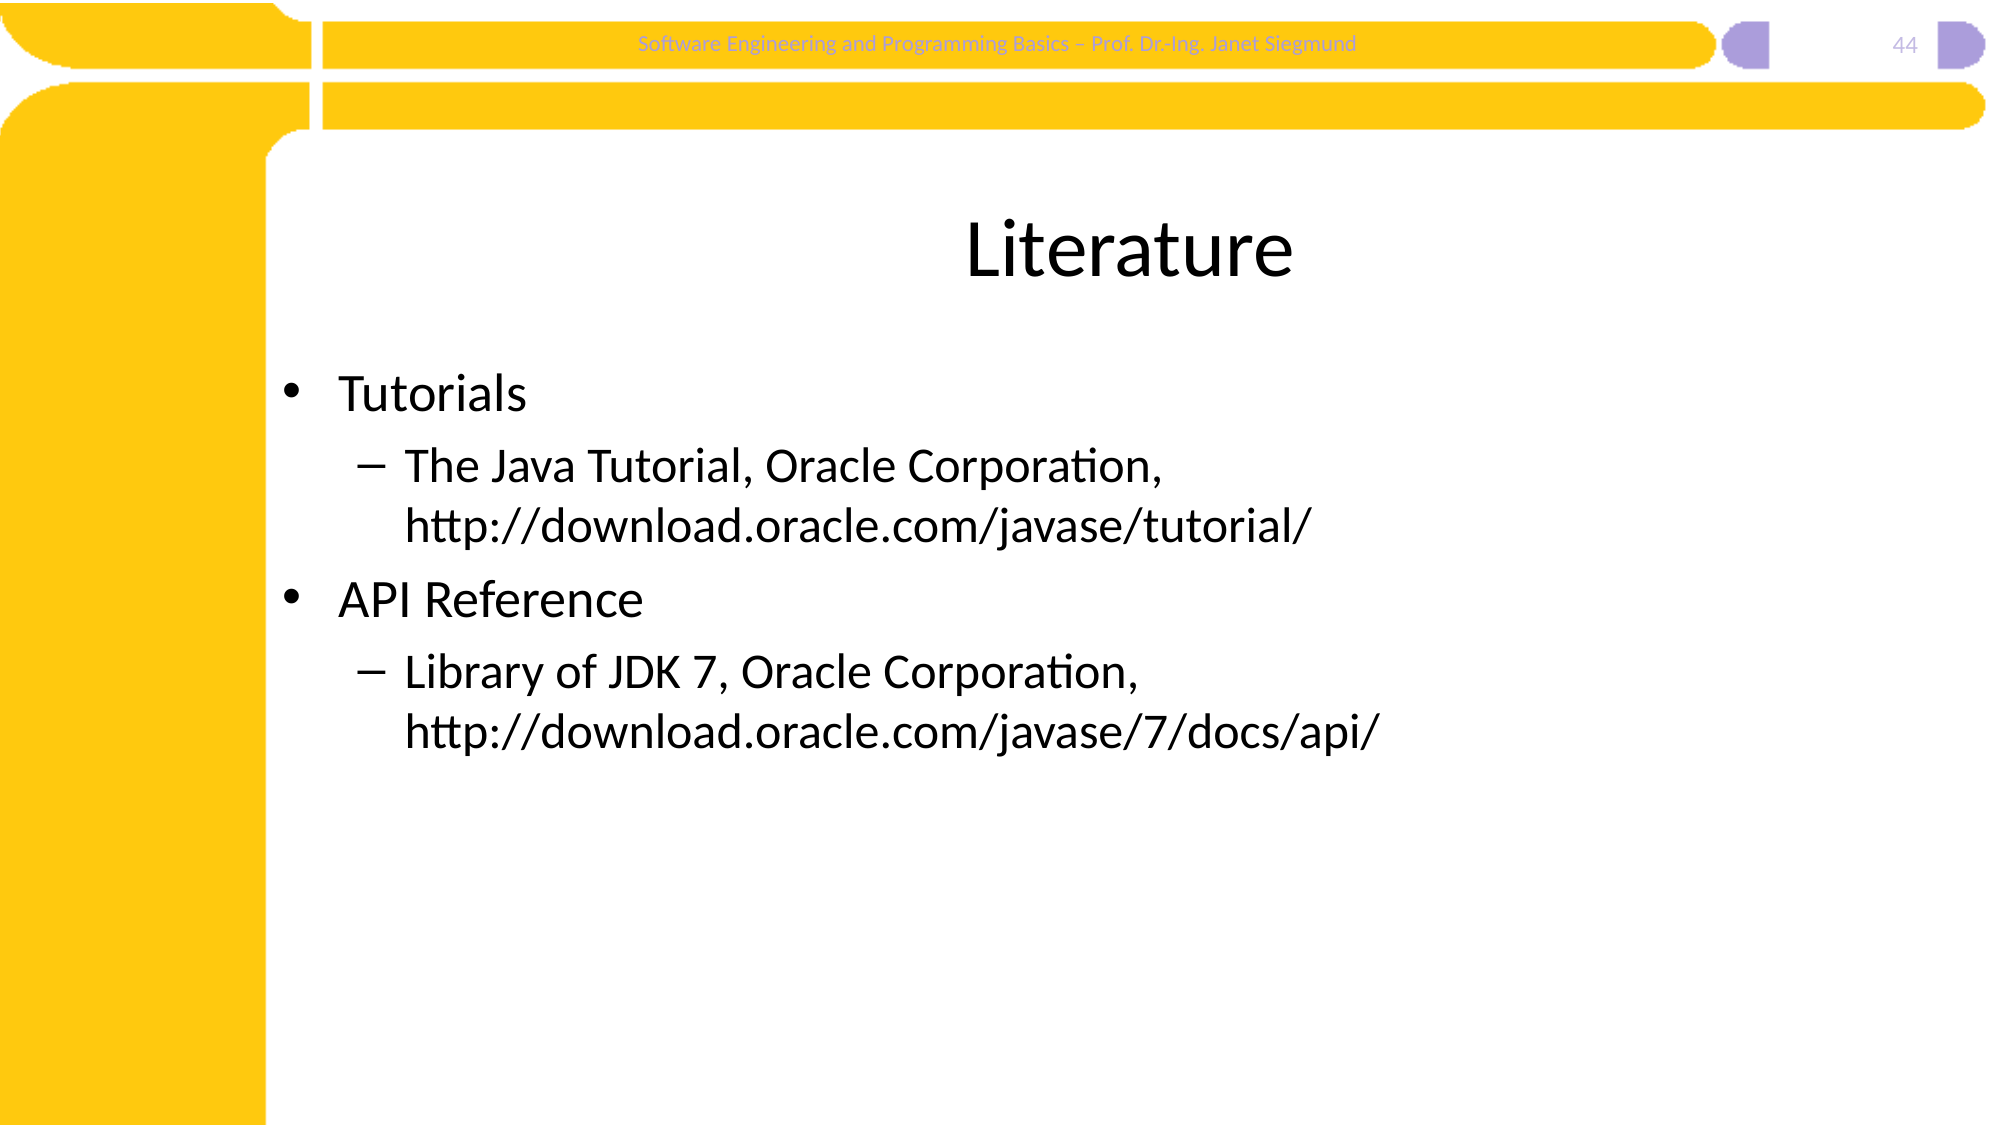

44
# Literature
Tutorials
The Java Tutorial, Oracle Corporation, http://download.oracle.com/javase/tutorial/
API Reference
Library of JDK 7, Oracle Corporation, http://download.oracle.com/javase/7/docs/api/